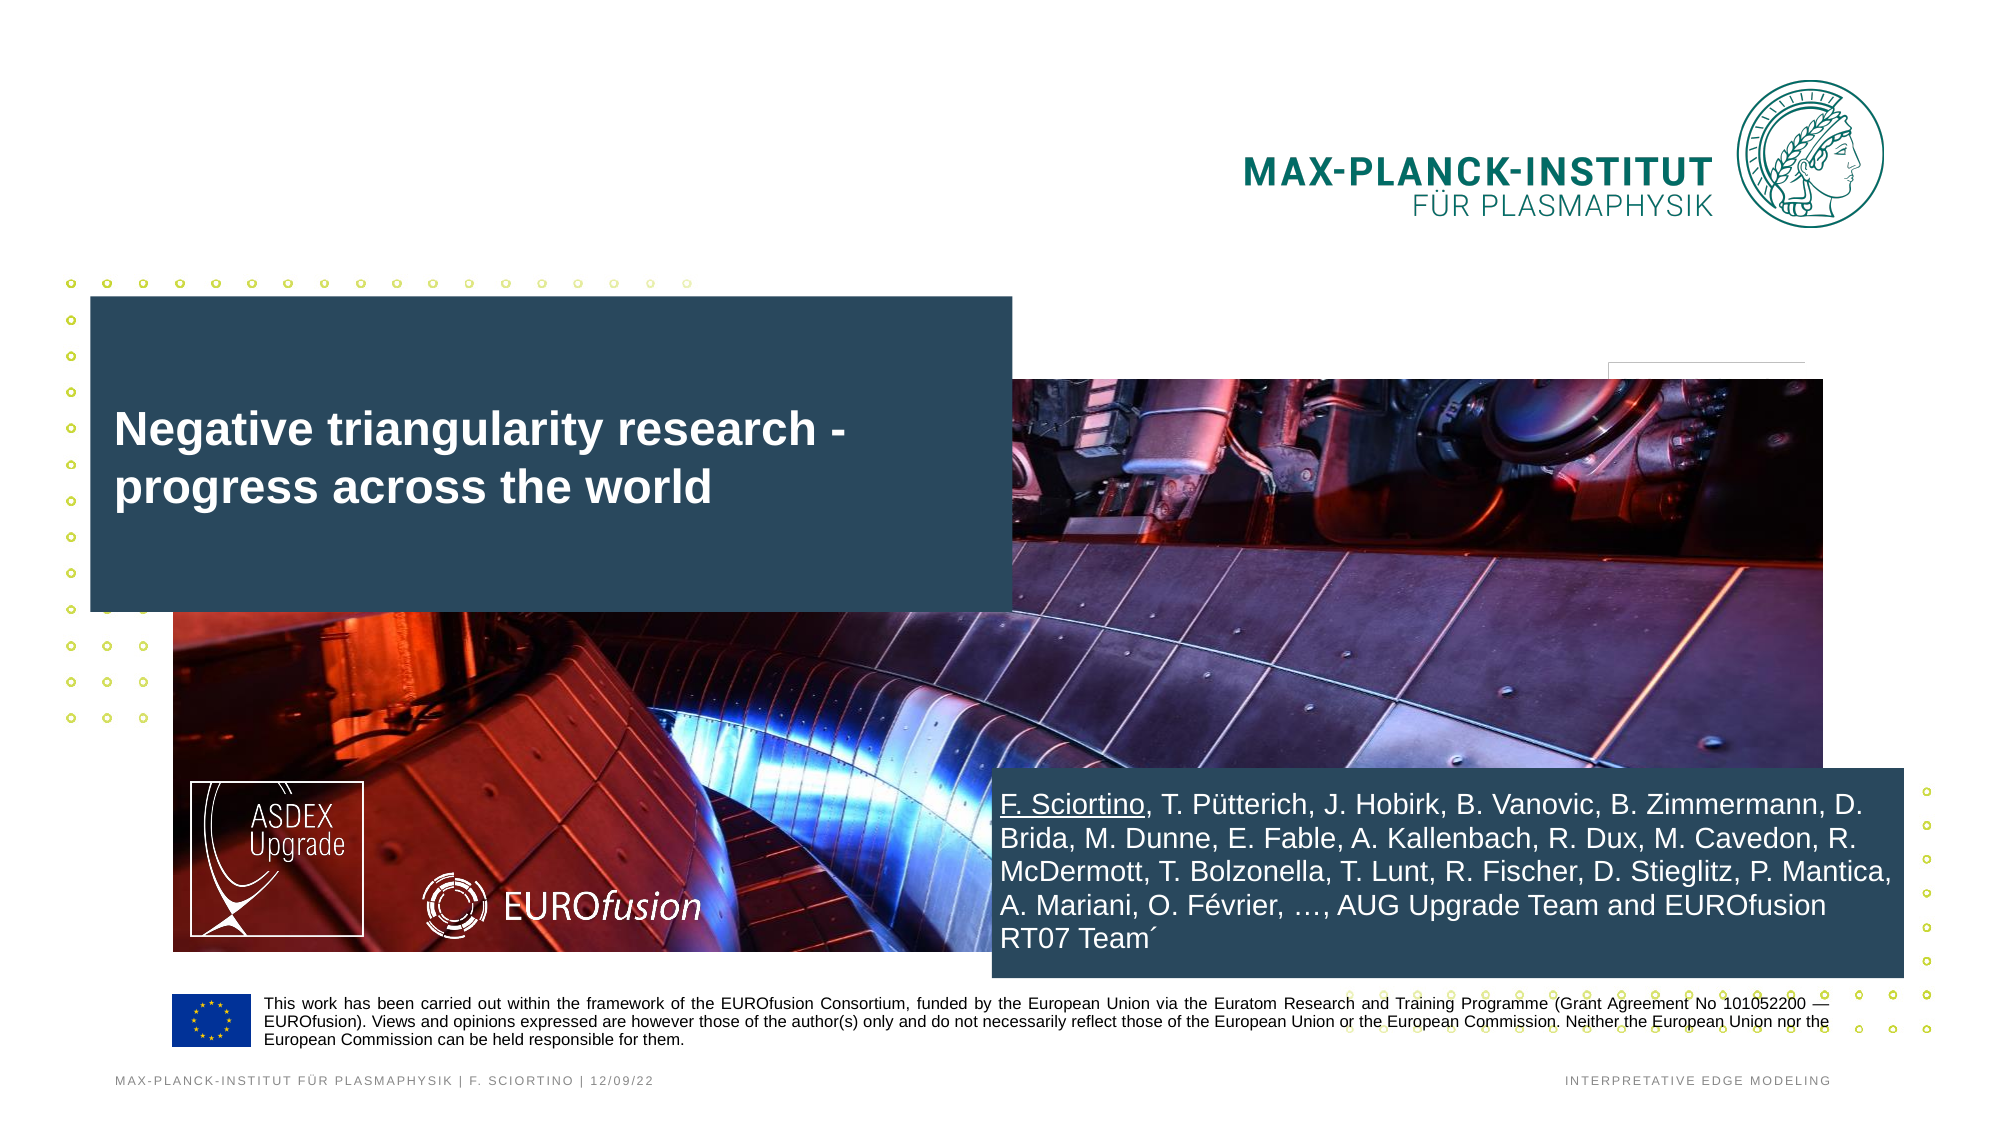

# Negative triangularity research - progress across the world
F. Sciortino, T. Pütterich, J. Hobirk, B. Vanovic, B. Zimmermann, D. Brida, M. Dunne, E. Fable, A. Kallenbach, R. Dux, M. Cavedon, R. McDermott, T. Bolzonella, T. Lunt, R. Fischer, D. Stieglitz, P. Mantica, A. Mariani, O. Février, …, AUG Upgrade Team and EUROfusion RT07 Team´
Max-Planck-Institut für Plasmaphysik | F. Sciortino | 12/09/22
Interpretative edge modeling
1